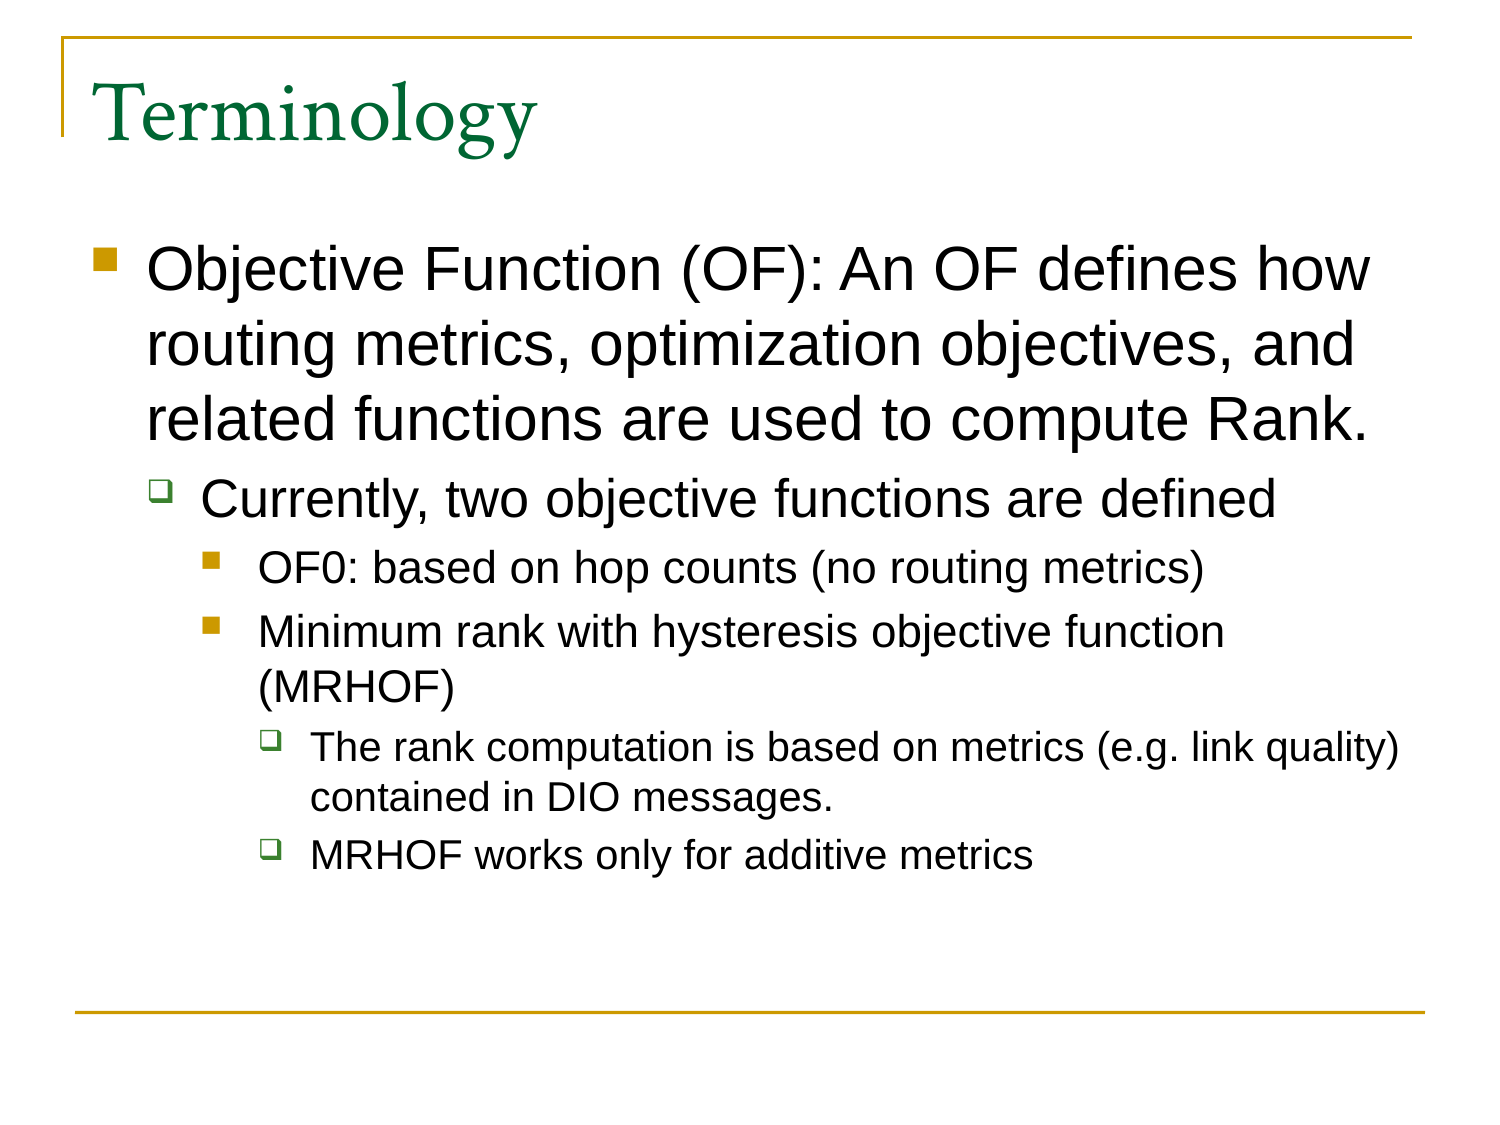

# Terminology
Objective Function (OF): An OF defines how routing metrics, optimization objectives, and related functions are used to compute Rank.
Currently, two objective functions are defined
OF0: based on hop counts (no routing metrics)
Minimum rank with hysteresis objective function (MRHOF)
The rank computation is based on metrics (e.g. link quality) contained in DIO messages.
MRHOF works only for additive metrics